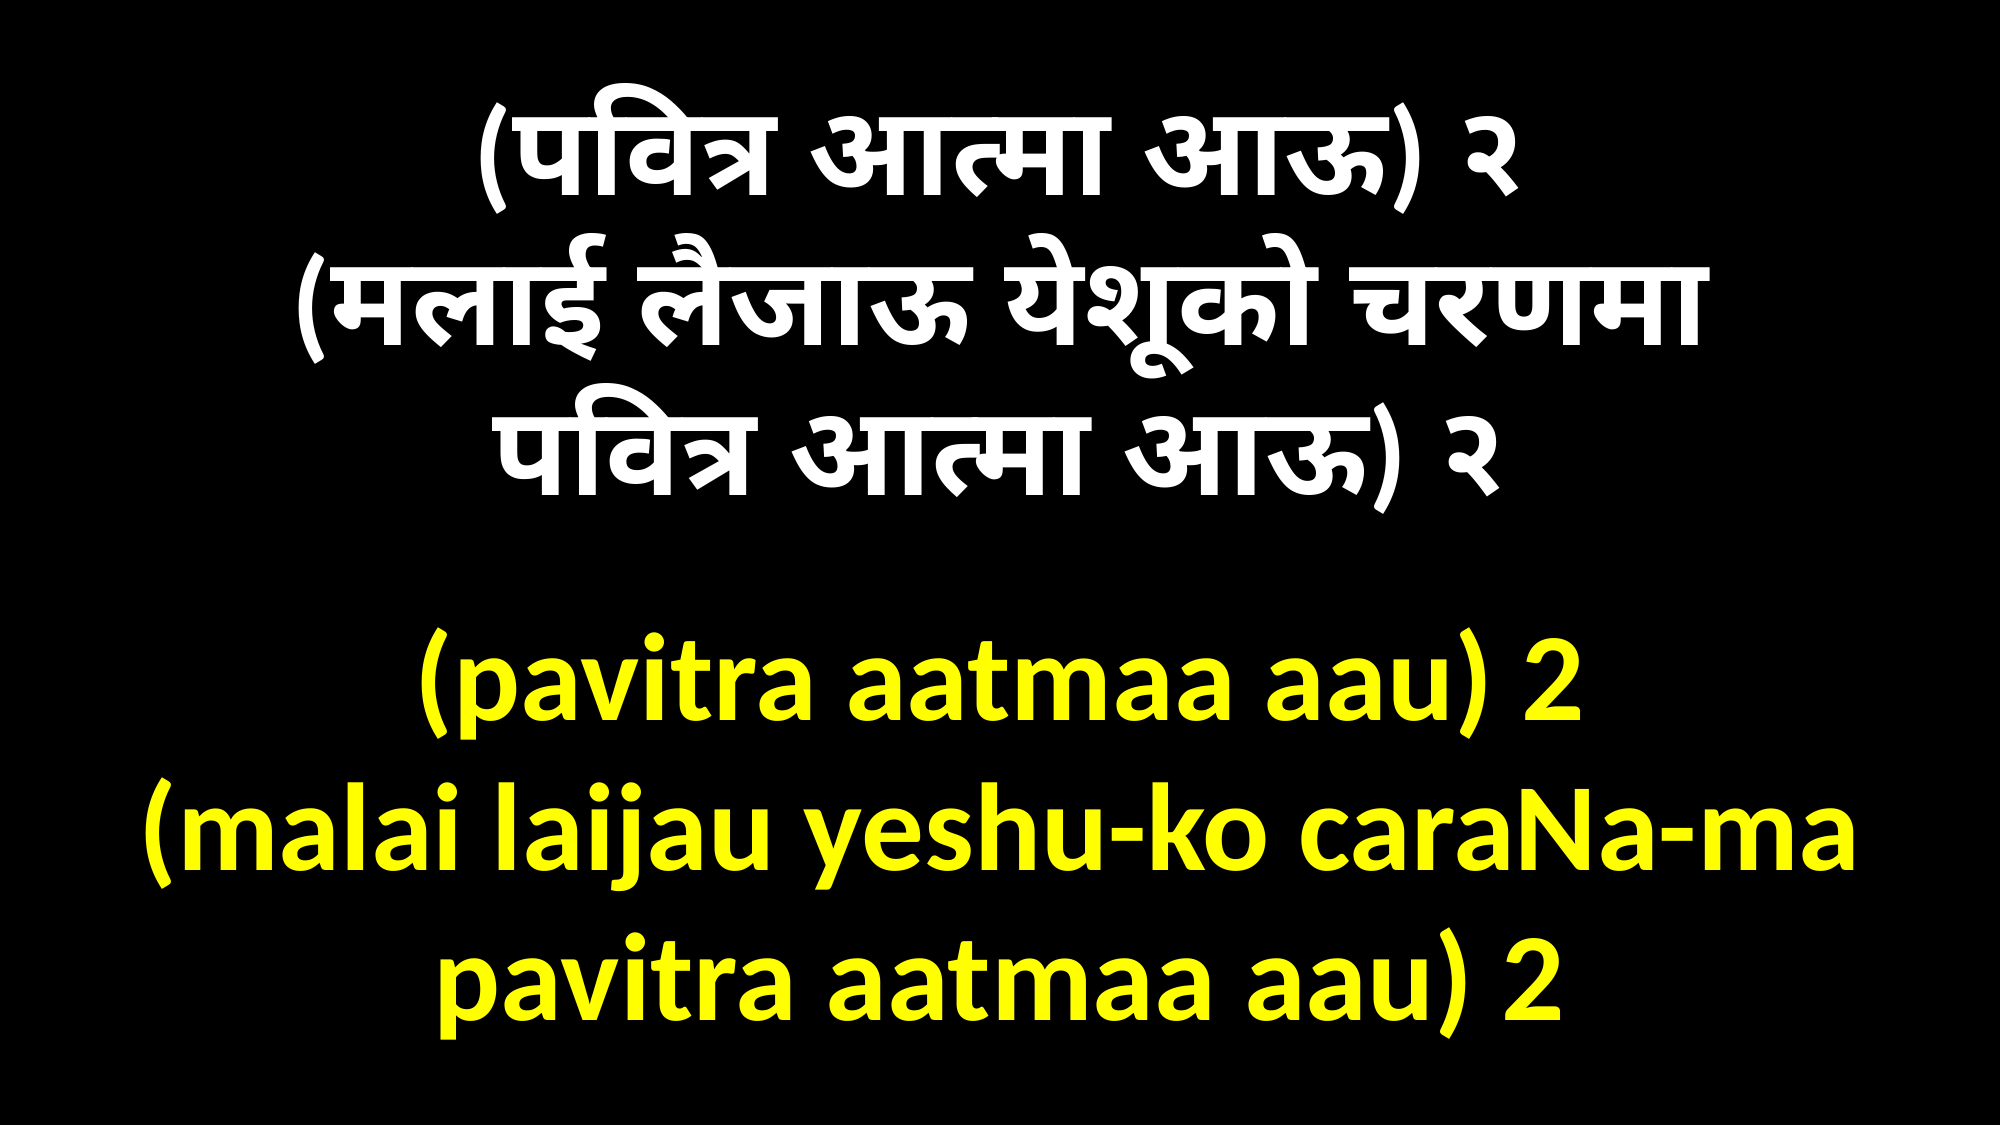

(पवित्र आत्मा आऊ) २
(मलाई लैजाऊ येशूको चरणमा
पवित्र आत्मा आऊ) २

(pavitra aatmaa aau) 2
(malai laijau yeshu-ko caraNa-ma
pavitra aatmaa aau) 2